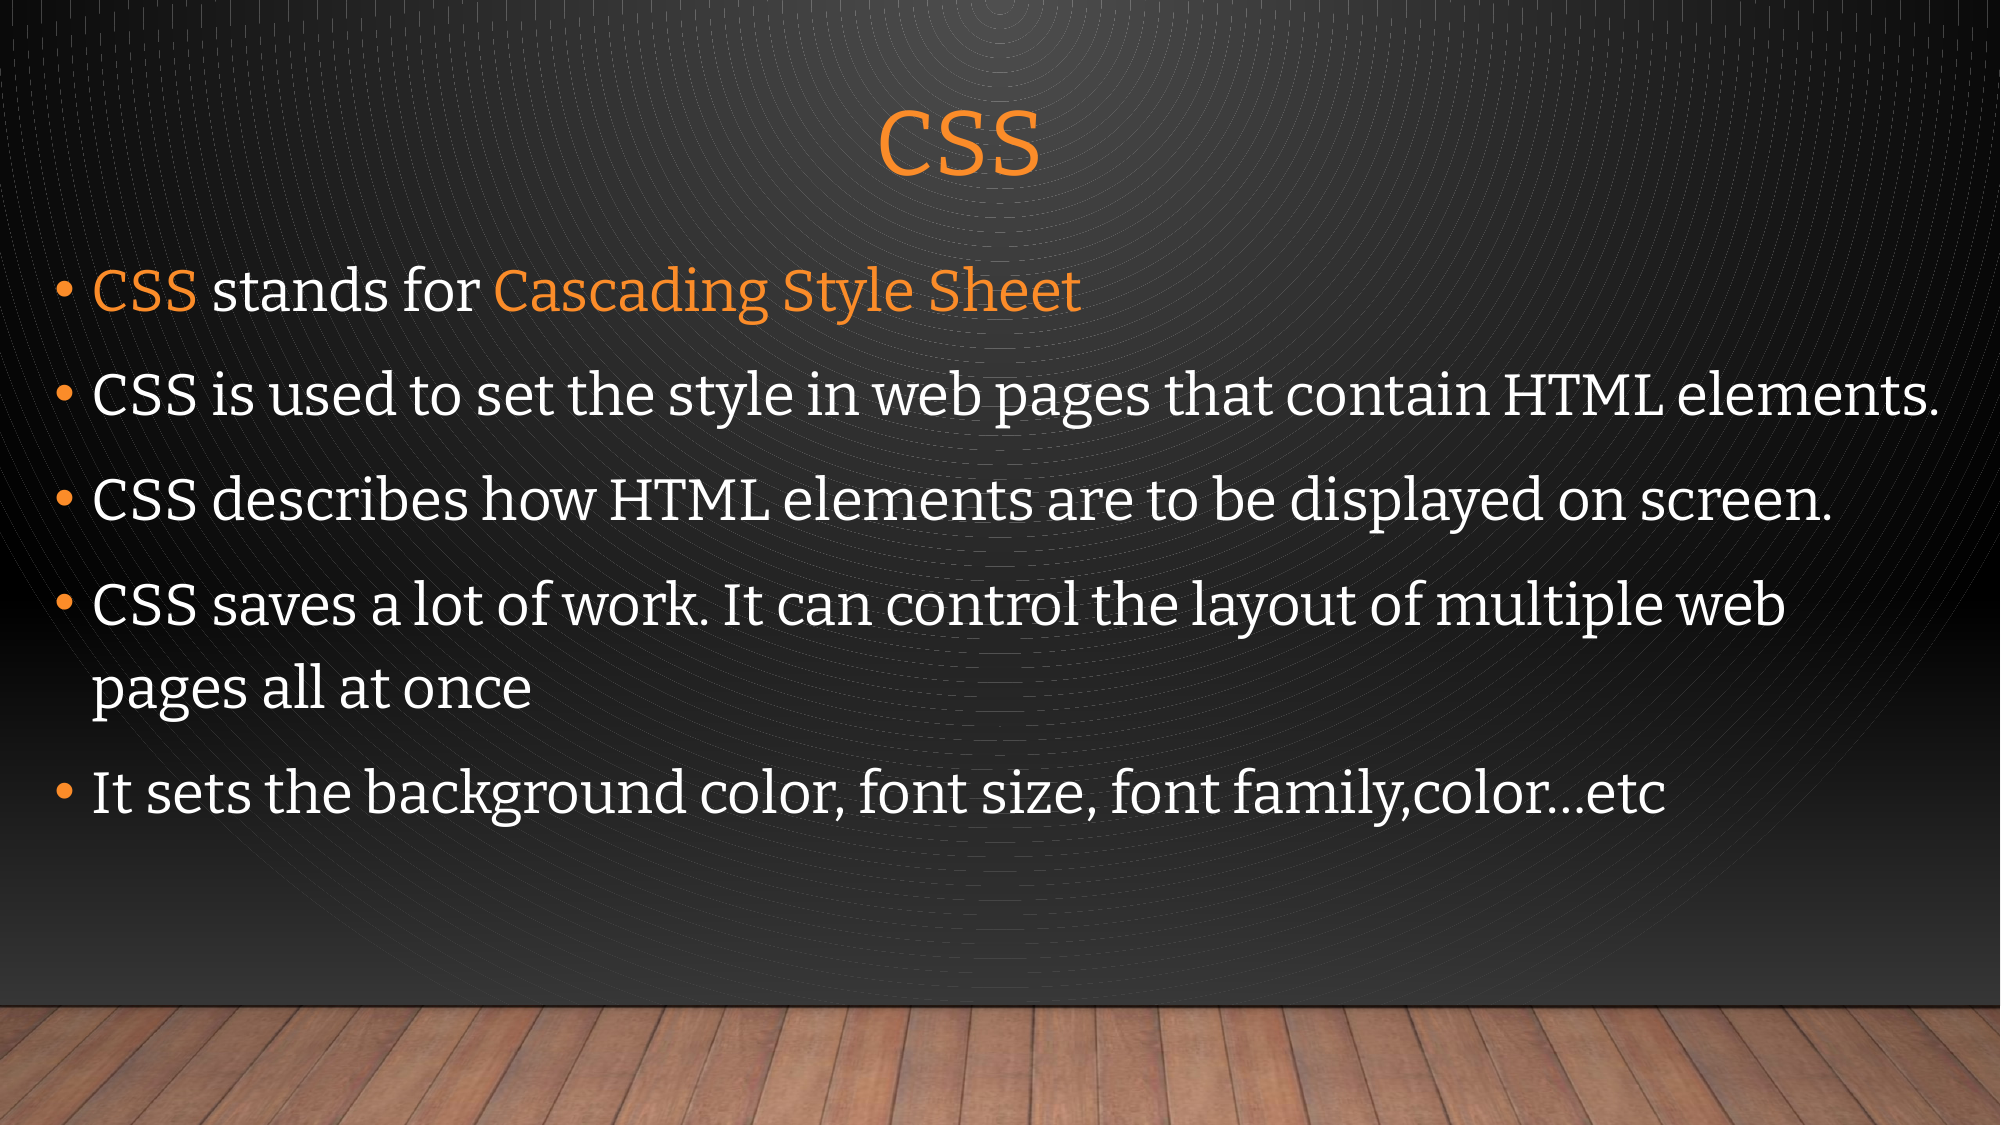

# CSS
CSS stands for Cascading Style Sheet
CSS is used to set the style in web pages that contain HTML elements.
CSS describes how HTML elements are to be displayed on screen.
CSS saves a lot of work. It can control the layout of multiple web pages all at once
It sets the background color, font size, font family,color…etc